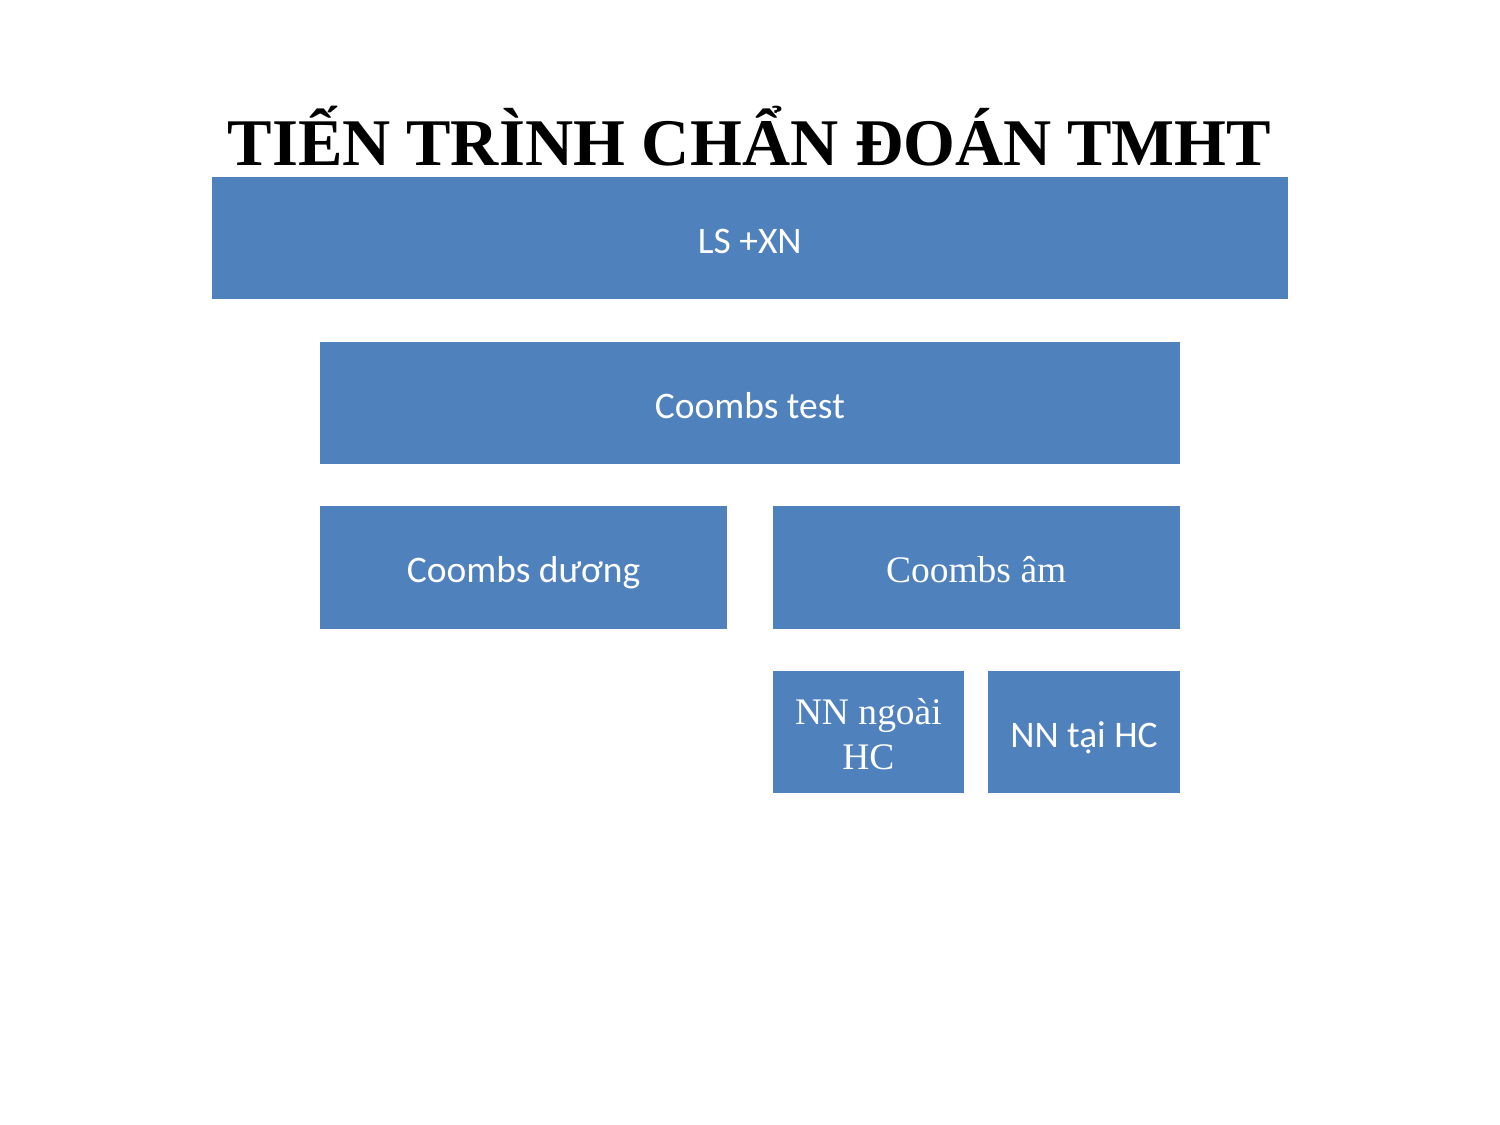

# TIẾN TRÌNH CHẨN ĐOÁN TMHT
LS +XN
Coombs test
Coombs dương
Coombs âm
NN ngoài HC
NN tại HC